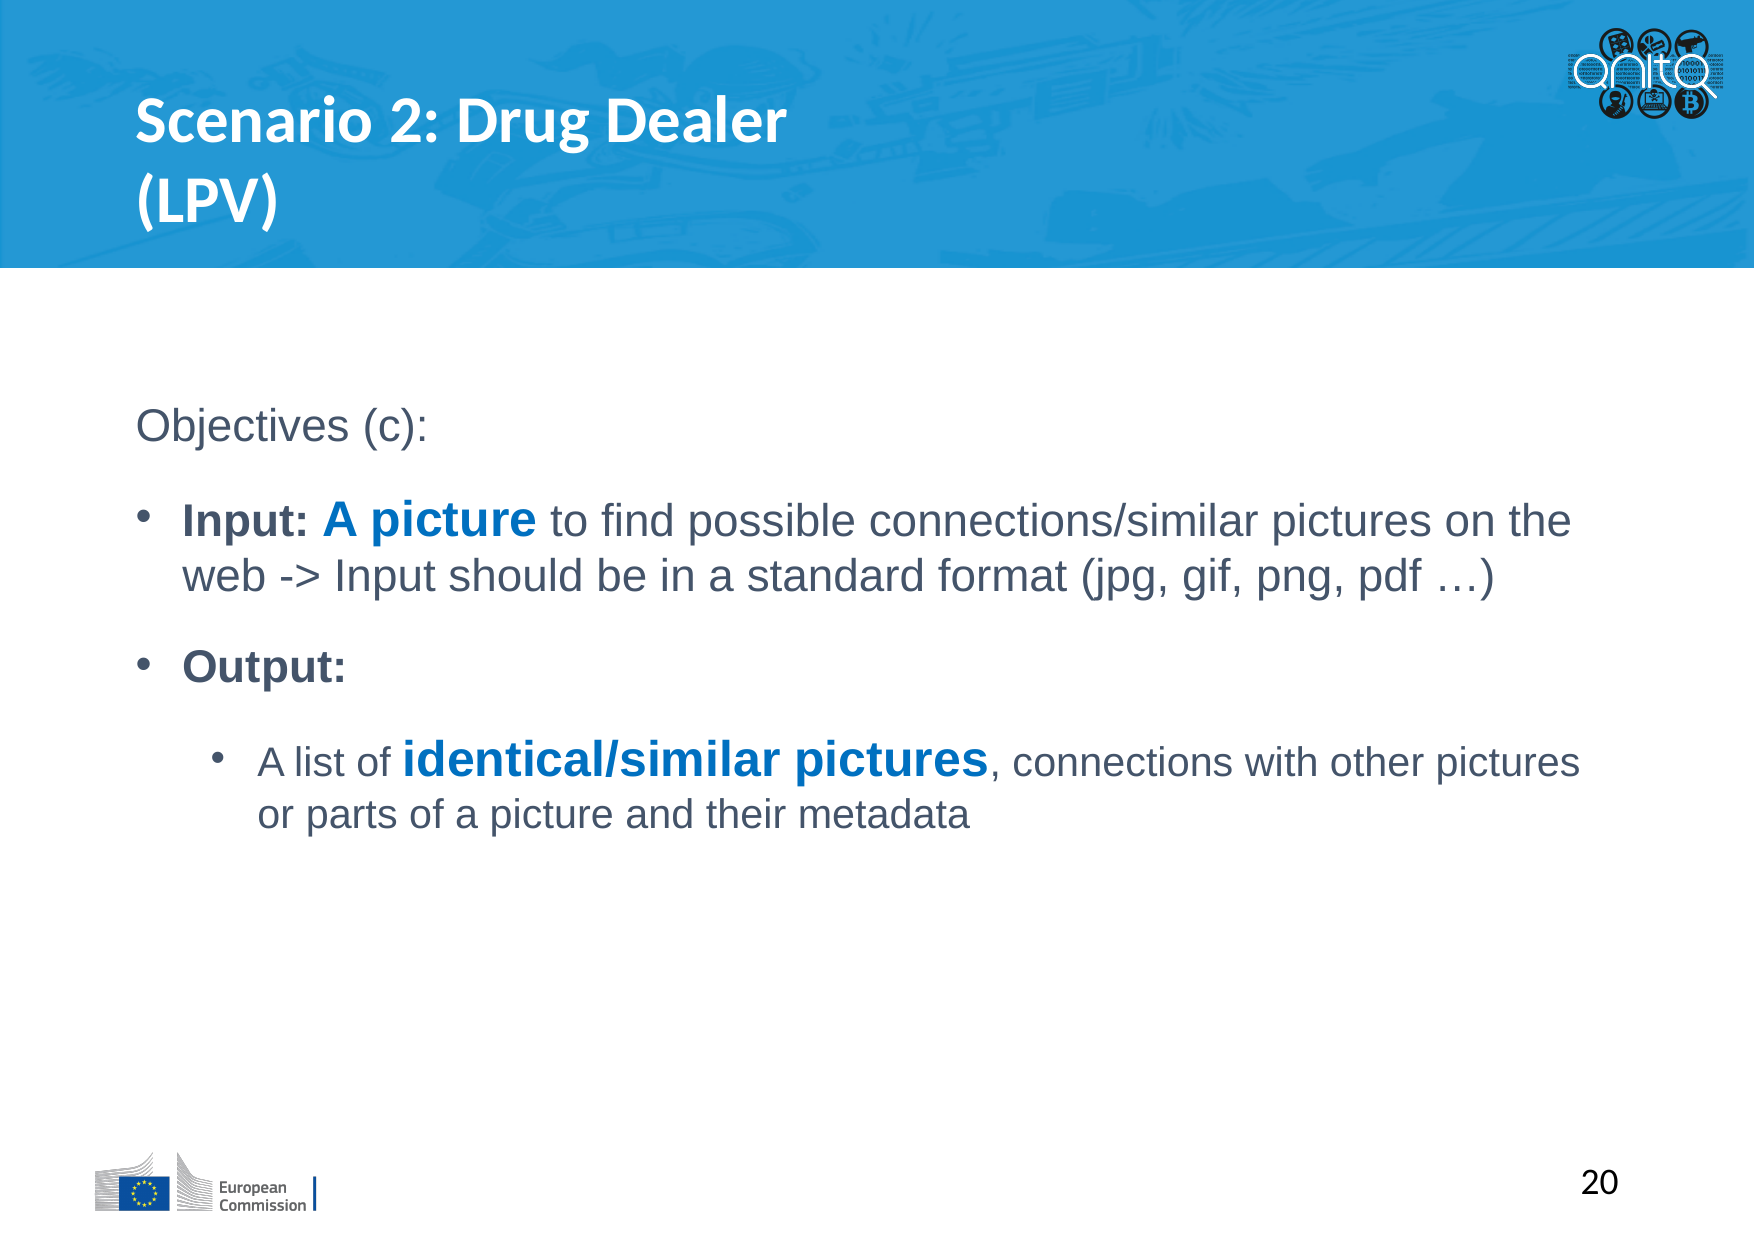

Scenario 2: Drug Dealer (LPV)
Objectives (c):
Input: A picture to find possible connections/similar pictures on the web -> Input should be in a standard format (jpg, gif, png, pdf …)
Output:
A list of identical/similar pictures, connections with other pictures or parts of a picture and their metadata
20